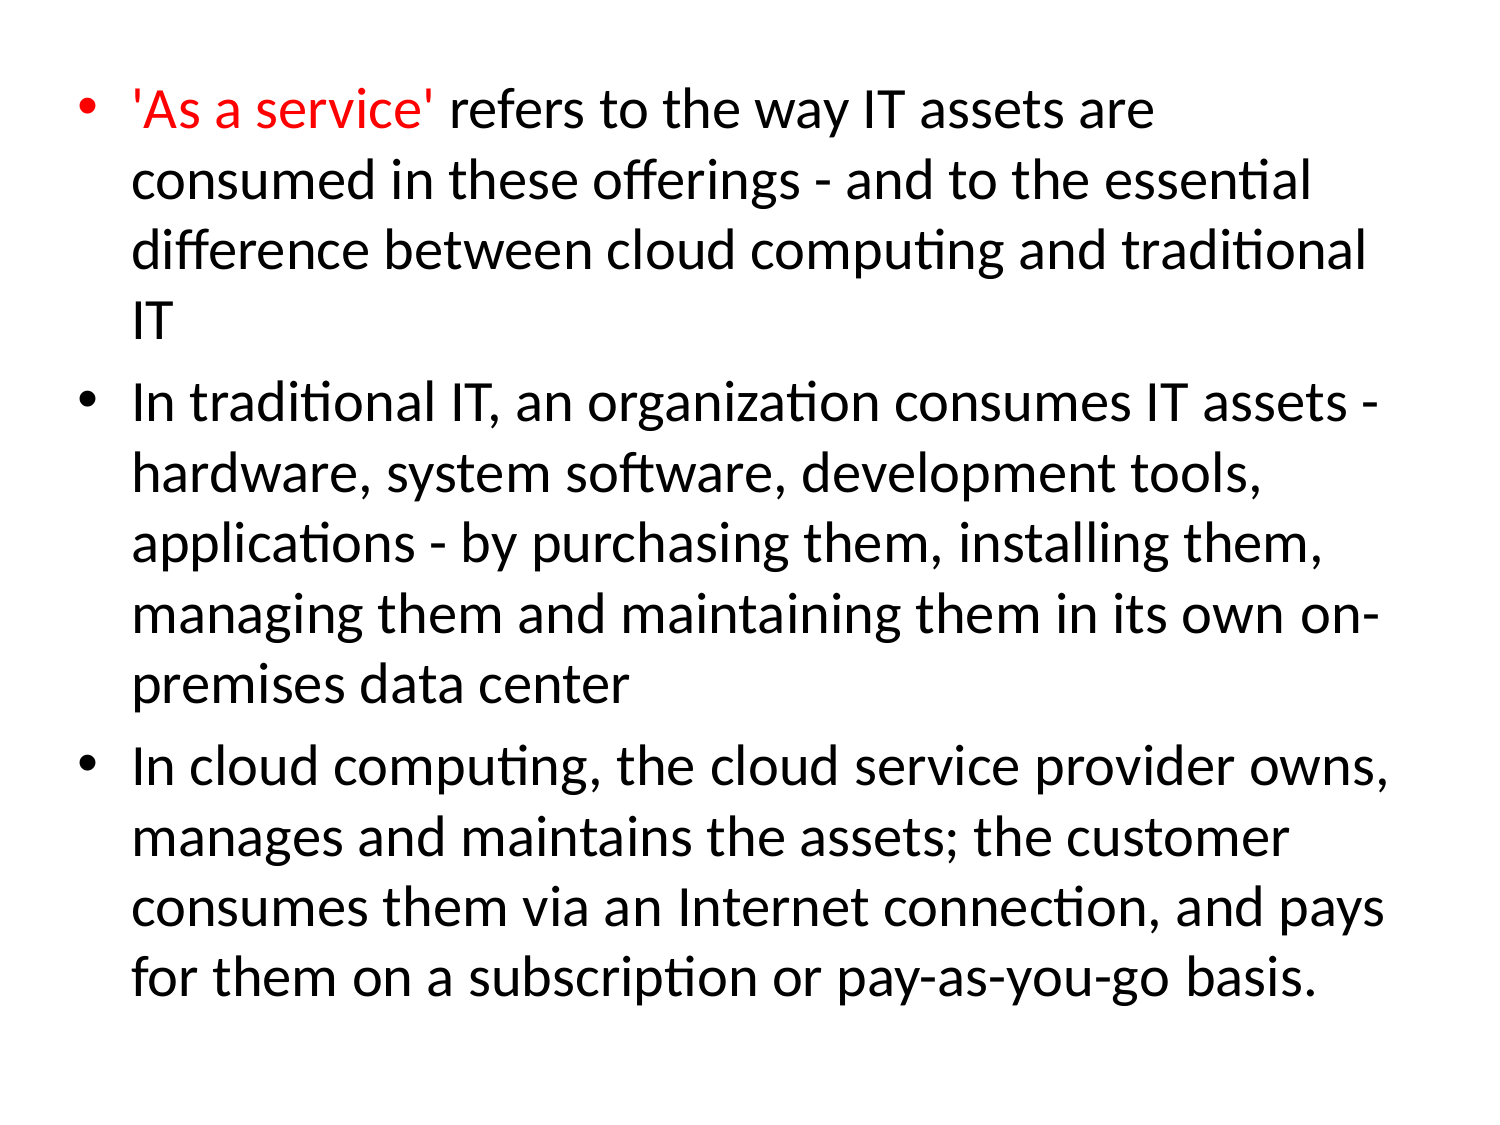

'As a service' refers to the way IT assets are consumed in these offerings - and to the essential difference between cloud computing and traditional IT
In traditional IT, an organization consumes IT assets - hardware, system software, development tools, applications - by purchasing them, installing them, managing them and maintaining them in its own on-premises data center
In cloud computing, the cloud service provider owns, manages and maintains the assets; the customer consumes them via an Internet connection, and pays for them on a subscription or pay-as-you-go basis.